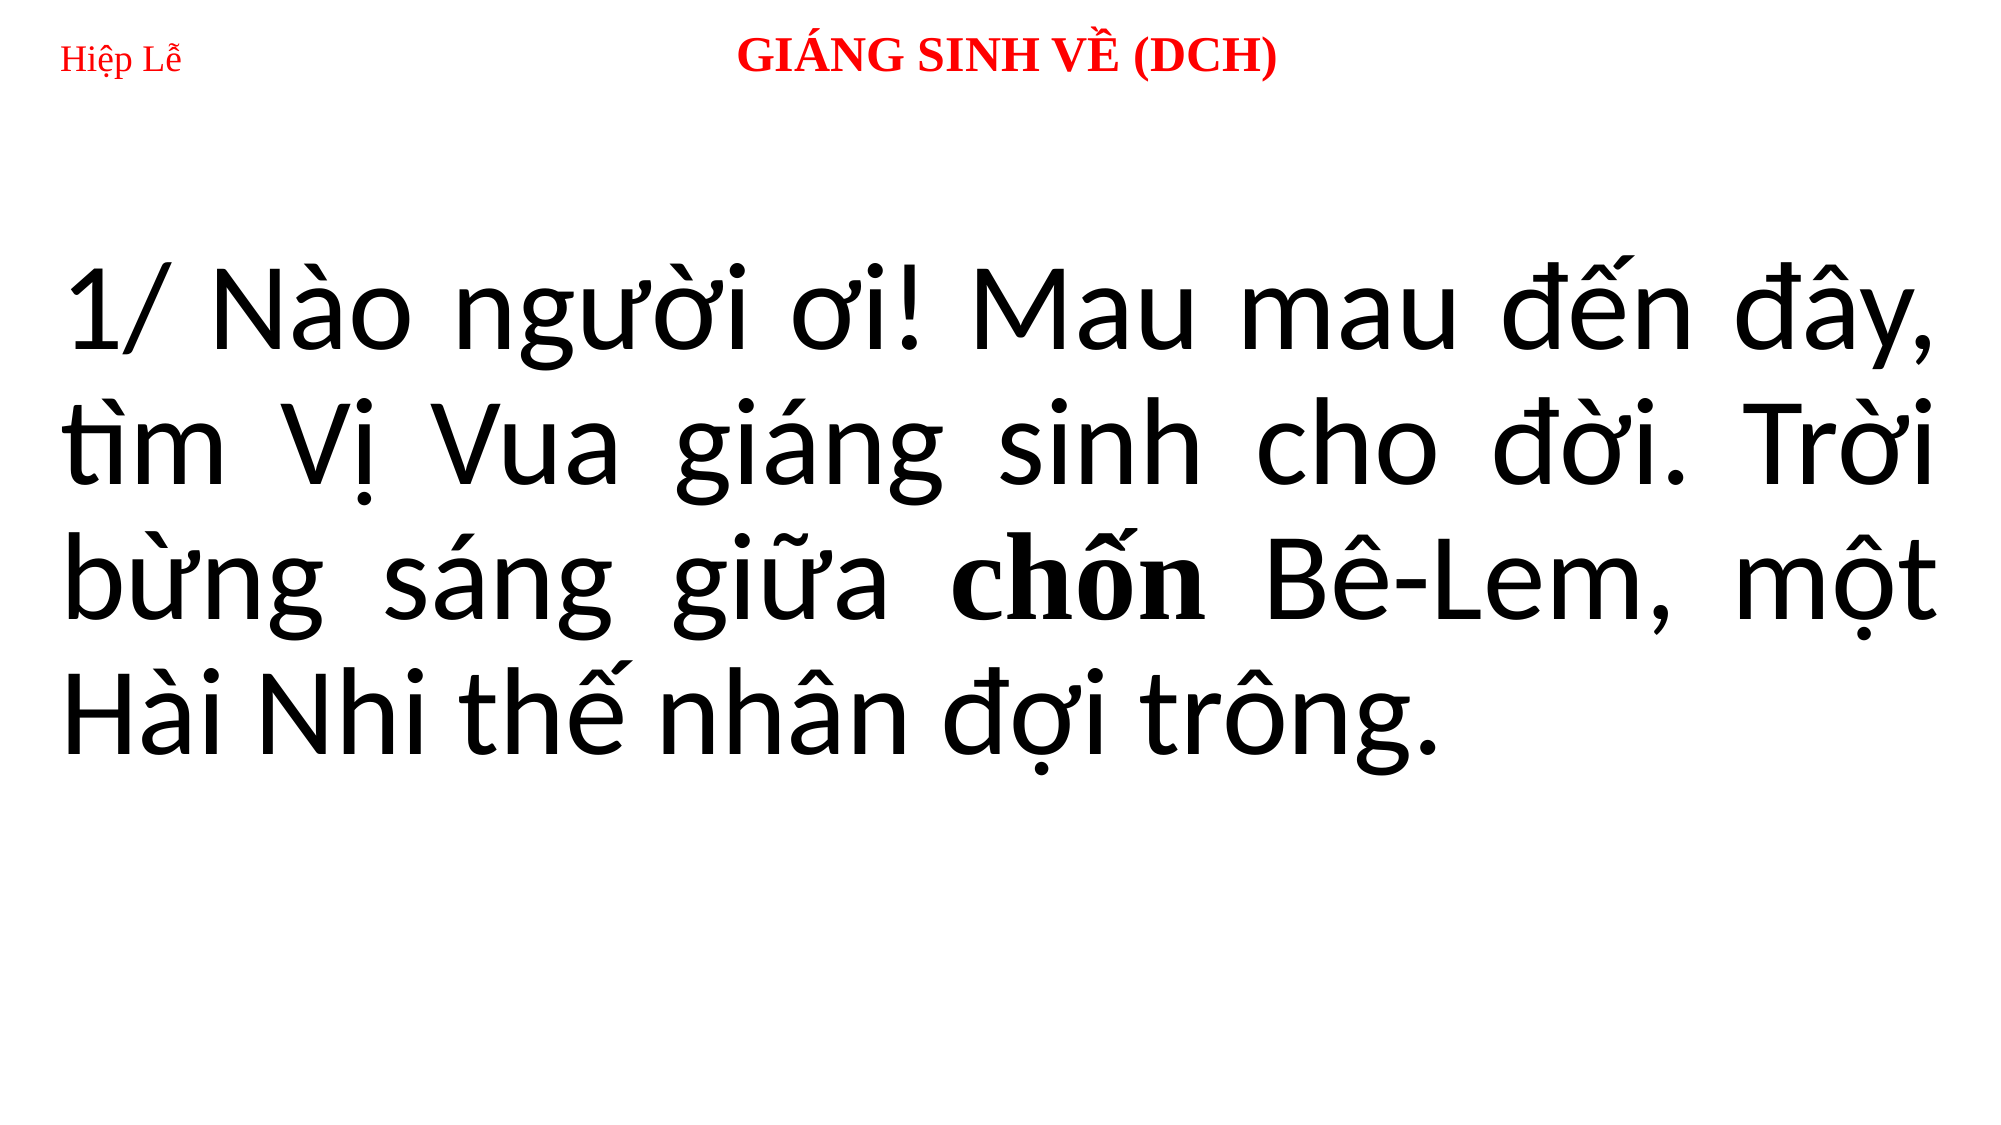

# Hiệp Lễ                                       	        GIÁNG SINH VỀ (DCH)
1/ Nào người ơi! Mau mau đến đây, tìm Vị Vua giáng sinh cho đời. Trời bừng sáng giữa chốn Bê-Lem, một Hài Nhi thế nhân đợi trông.